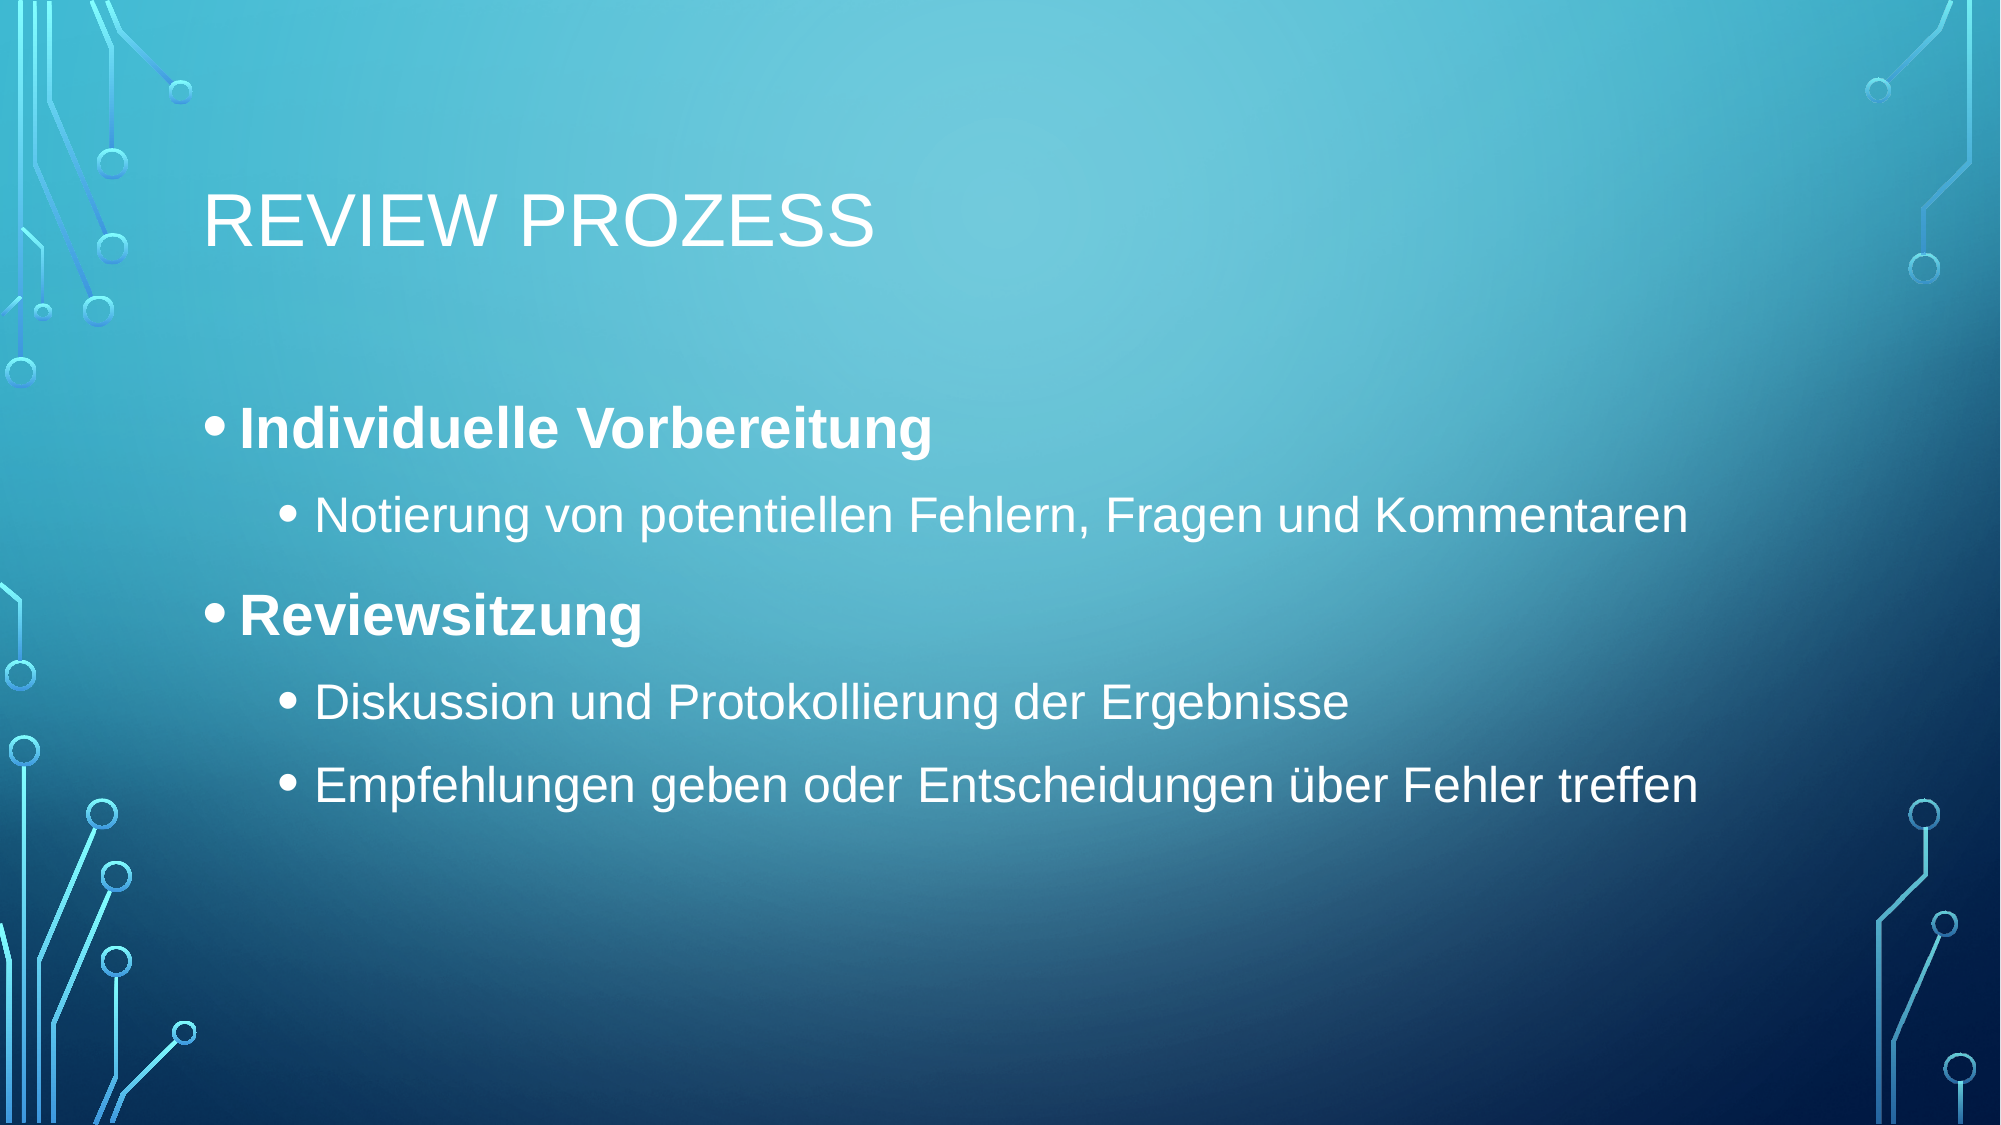

# Review Prozess
Individuelle Vorbereitung
Notierung von potentiellen Fehlern, Fragen und Kommentaren
Reviewsitzung
Diskussion und Protokollierung der Ergebnisse
Empfehlungen geben oder Entscheidungen über Fehler treffen